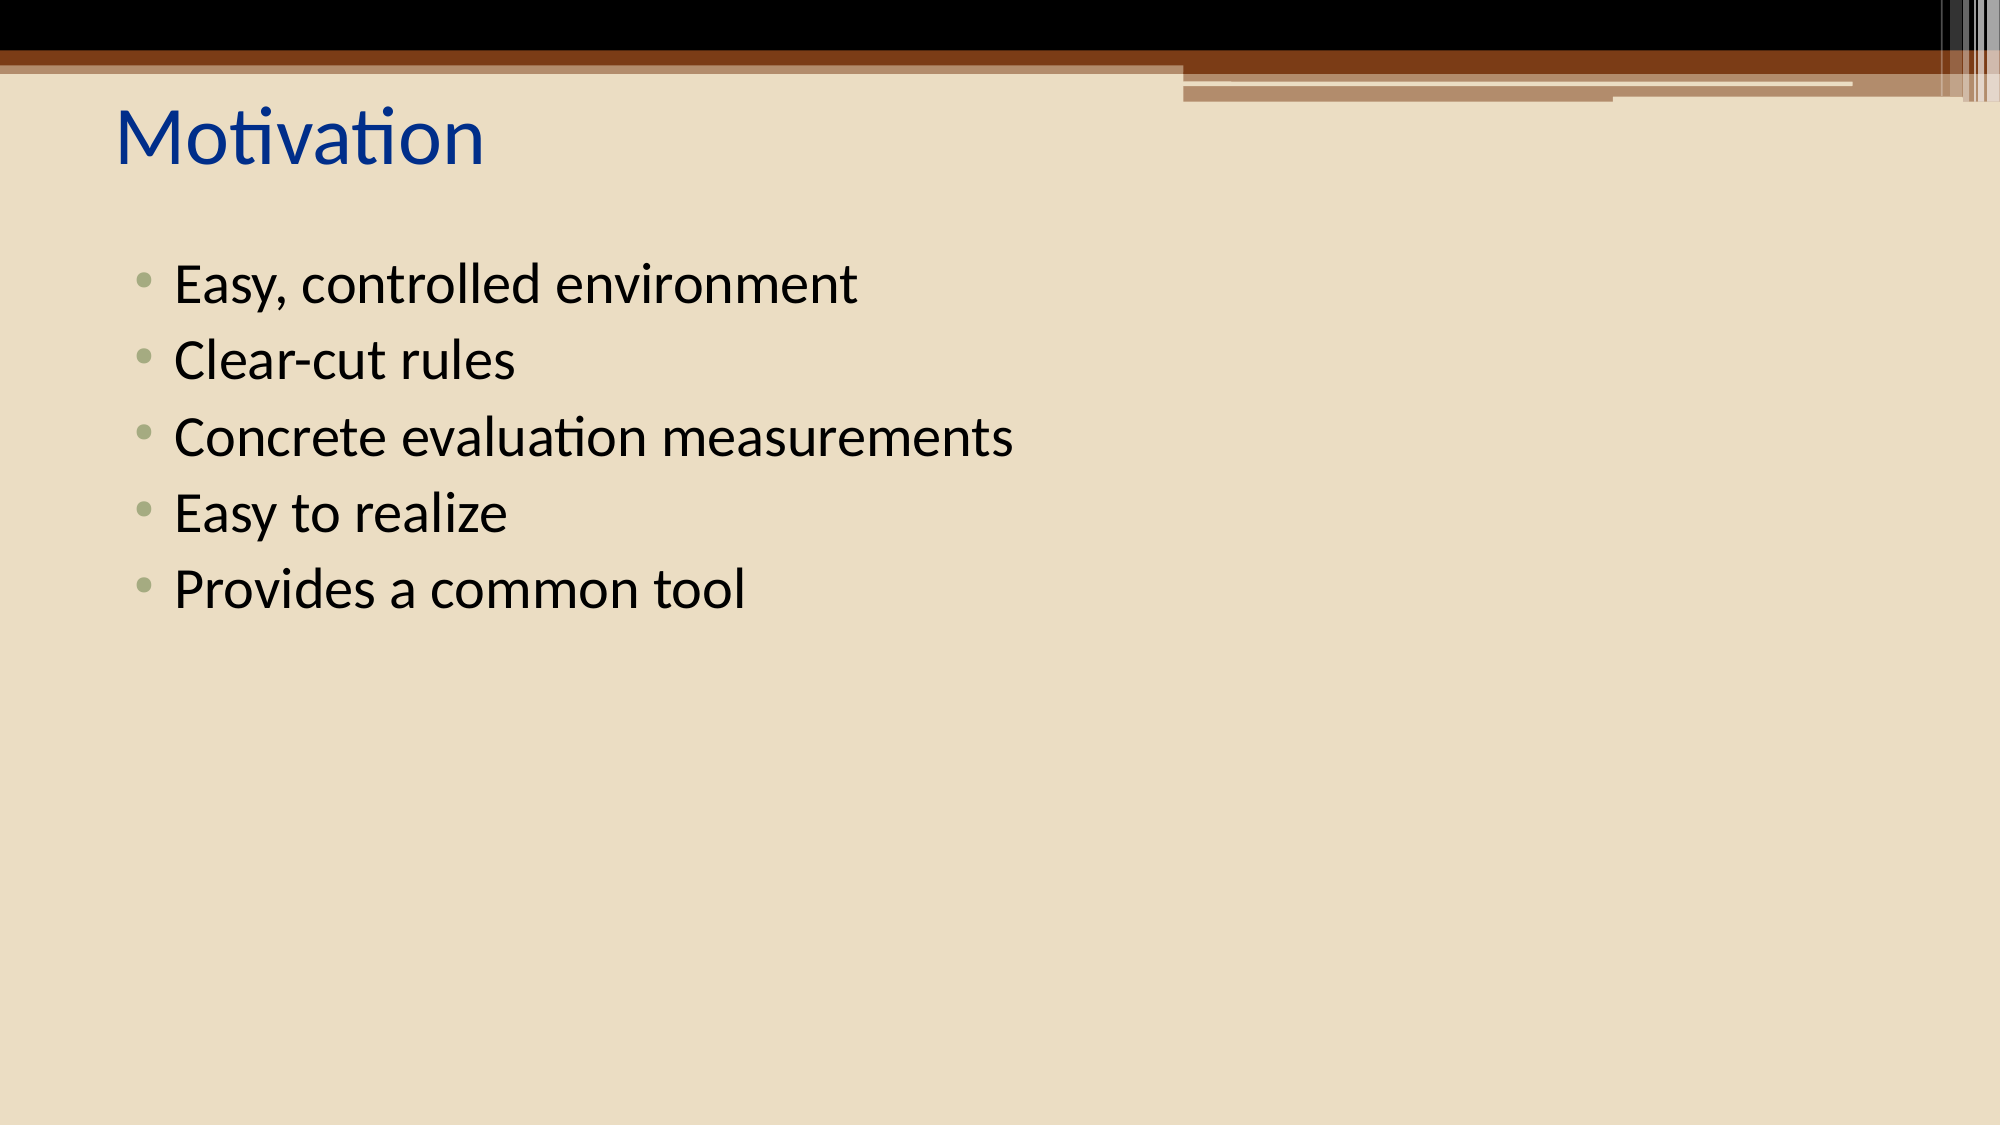

# Motivation
Easy, controlled environment
Clear-cut rules
Concrete evaluation measurements
Easy to realize
Provides a common tool